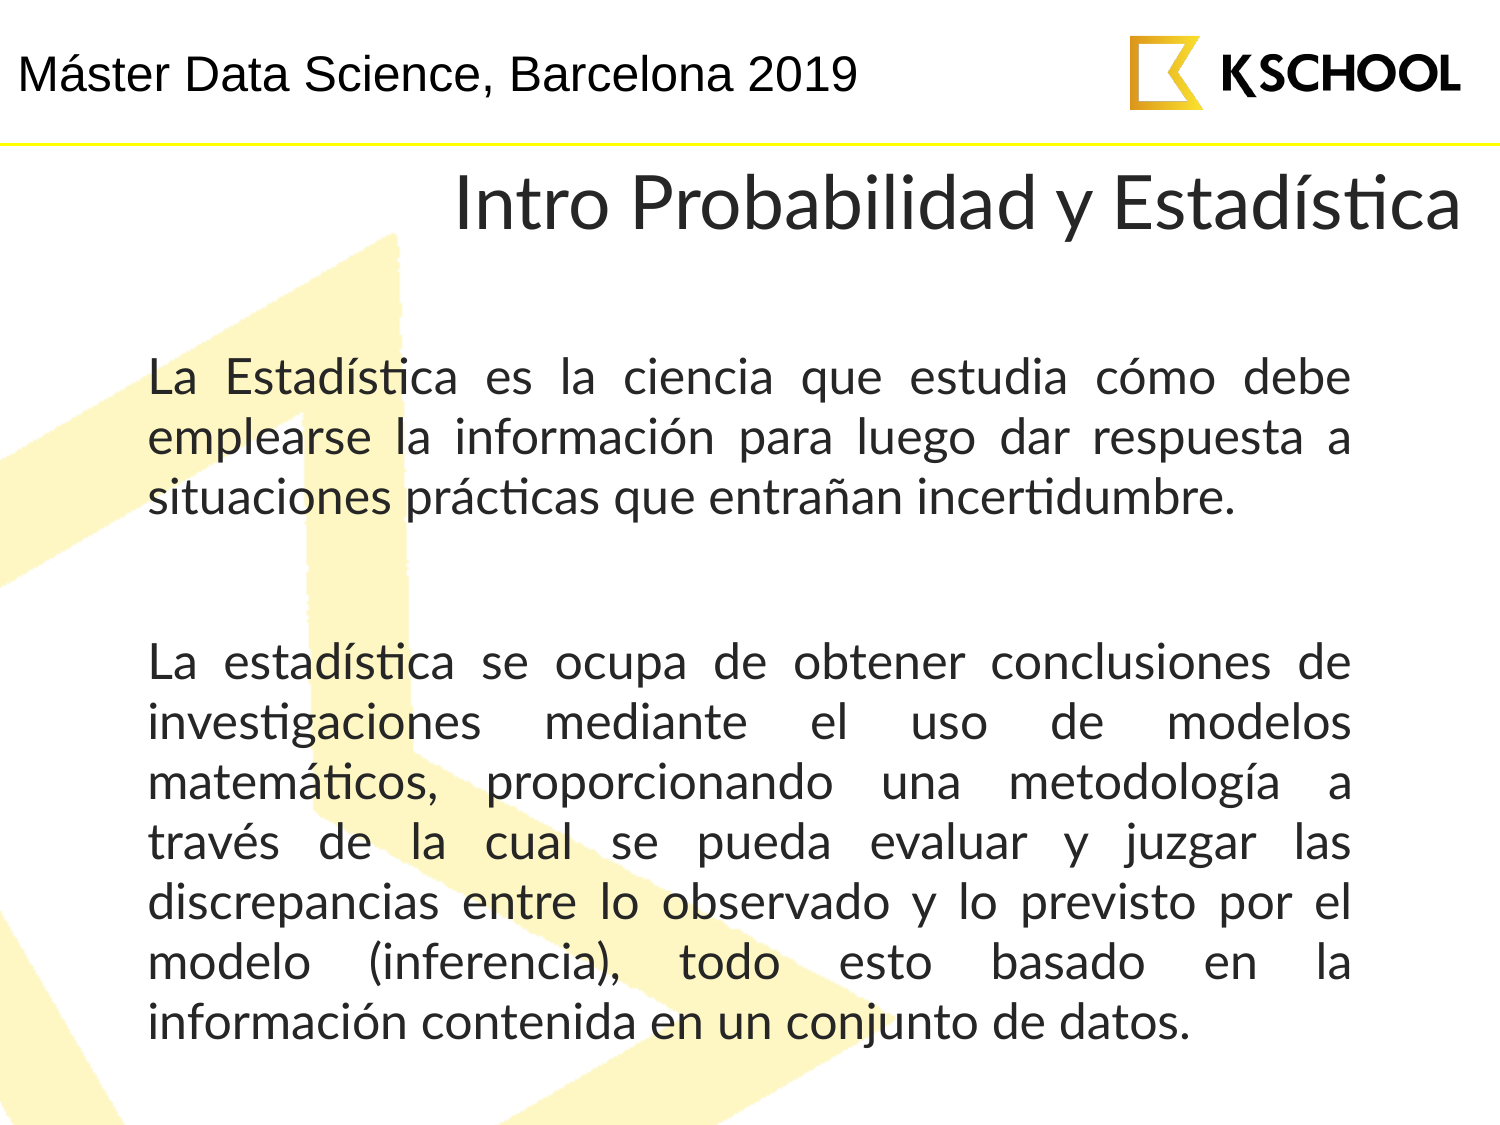

# Intro Probabilidad y Estadística
La Estadística es la ciencia que estudia cómo debe emplearse la información para luego dar respuesta a situaciones prácticas que entrañan incertidumbre.

La estadística se ocupa de obtener conclusiones de investigaciones mediante el uso de modelos matemáticos, proporcionando una metodología a través de la cual se pueda evaluar y juzgar las discrepancias entre lo observado y lo previsto por el modelo (inferencia), todo esto basado en la información contenida en un conjunto de datos.